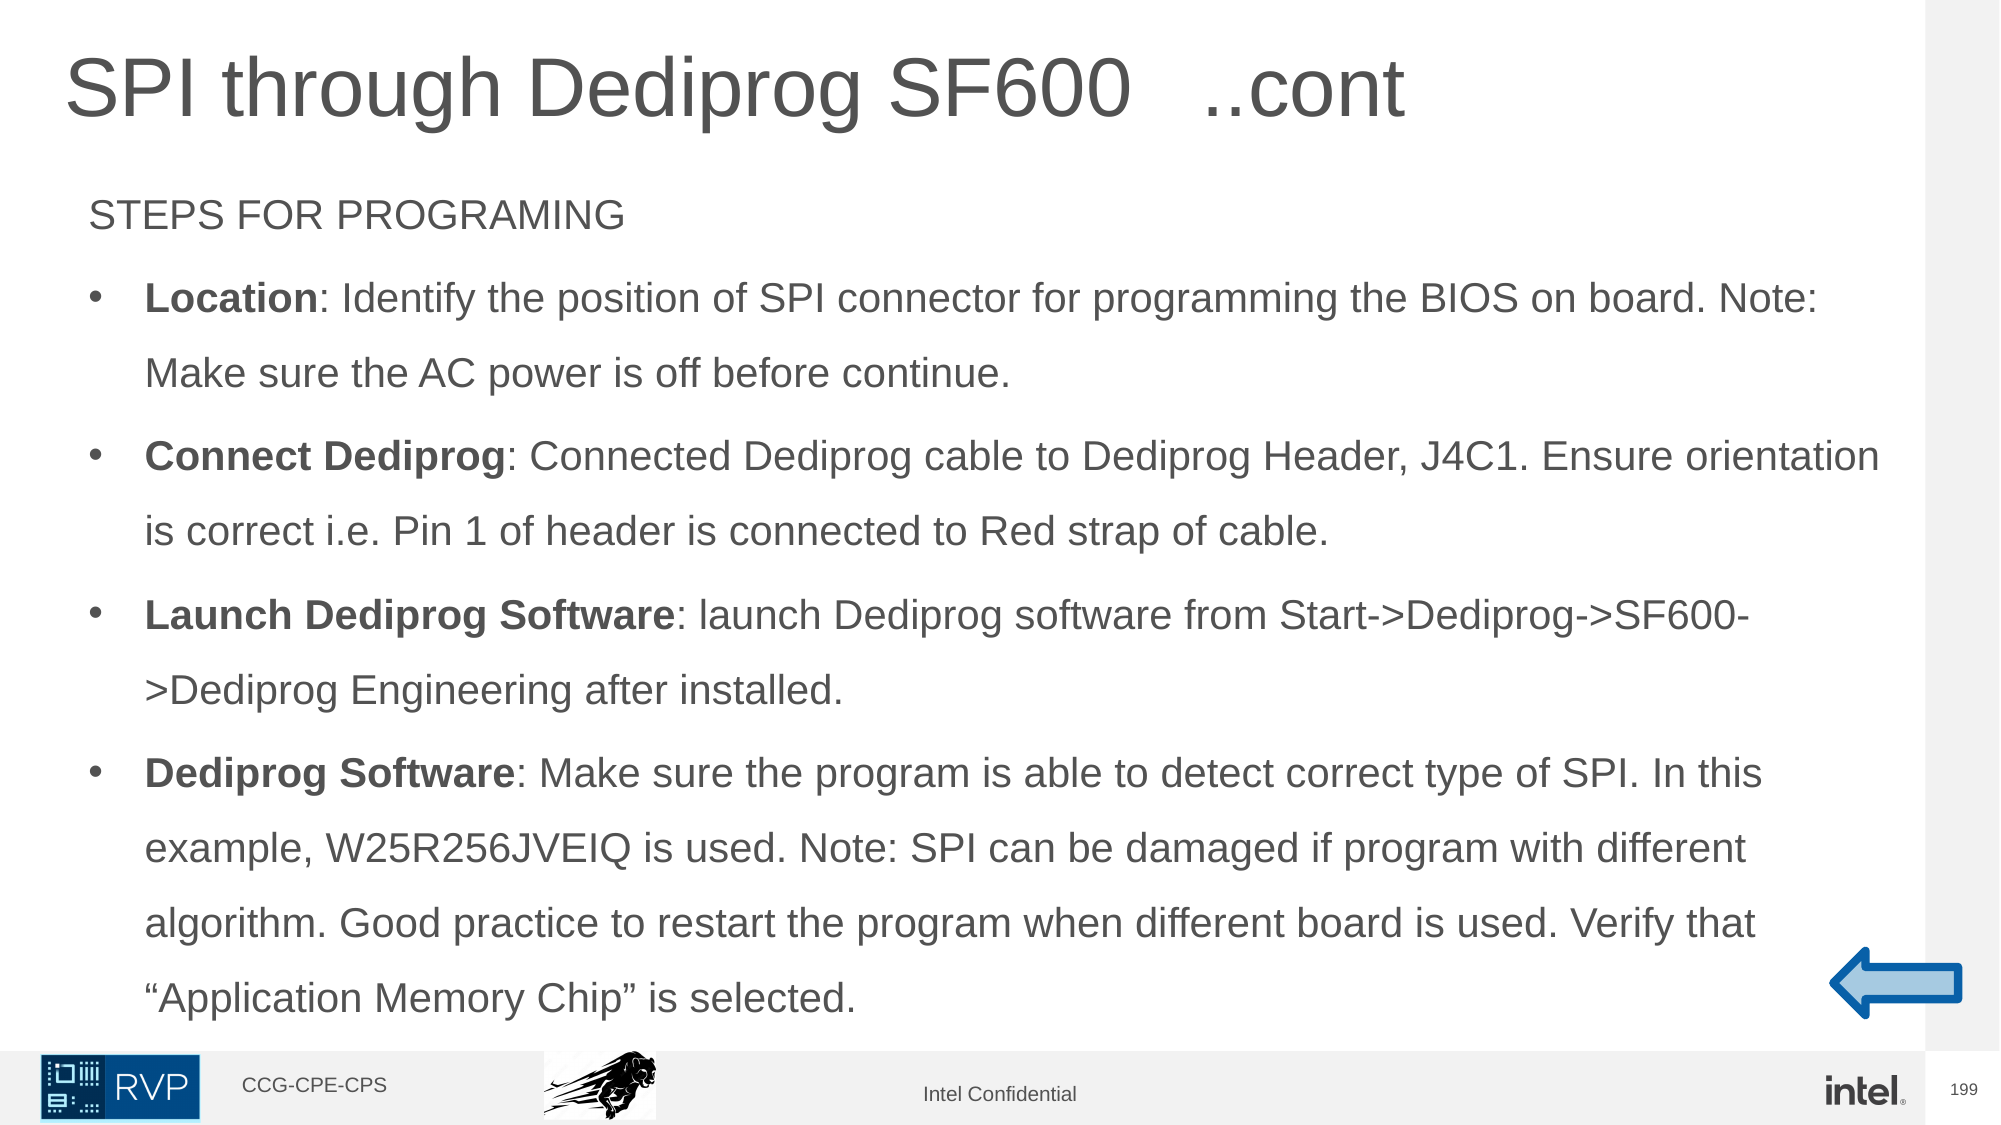

SPI through Dediprog SF600   ..cont
STEPS FOR PROGRAMING
Location: Identify the position of SPI connector for programming the BIOS on board. Note: Make sure the AC power is off before continue.
Connect Dediprog: Connected Dediprog cable to Dediprog Header, J4C1. Ensure orientation is correct i.e. Pin 1 of header is connected to Red strap of cable.
Launch Dediprog Software: launch Dediprog software from Start->Dediprog->SF600->Dediprog Engineering after installed.
Dediprog Software: Make sure the program is able to detect correct type of SPI. In this example, W25R256JVEIQ is used. Note: SPI can be damaged if program with different algorithm. Good practice to restart the program when different board is used. Verify that “Application Memory Chip” is selected.